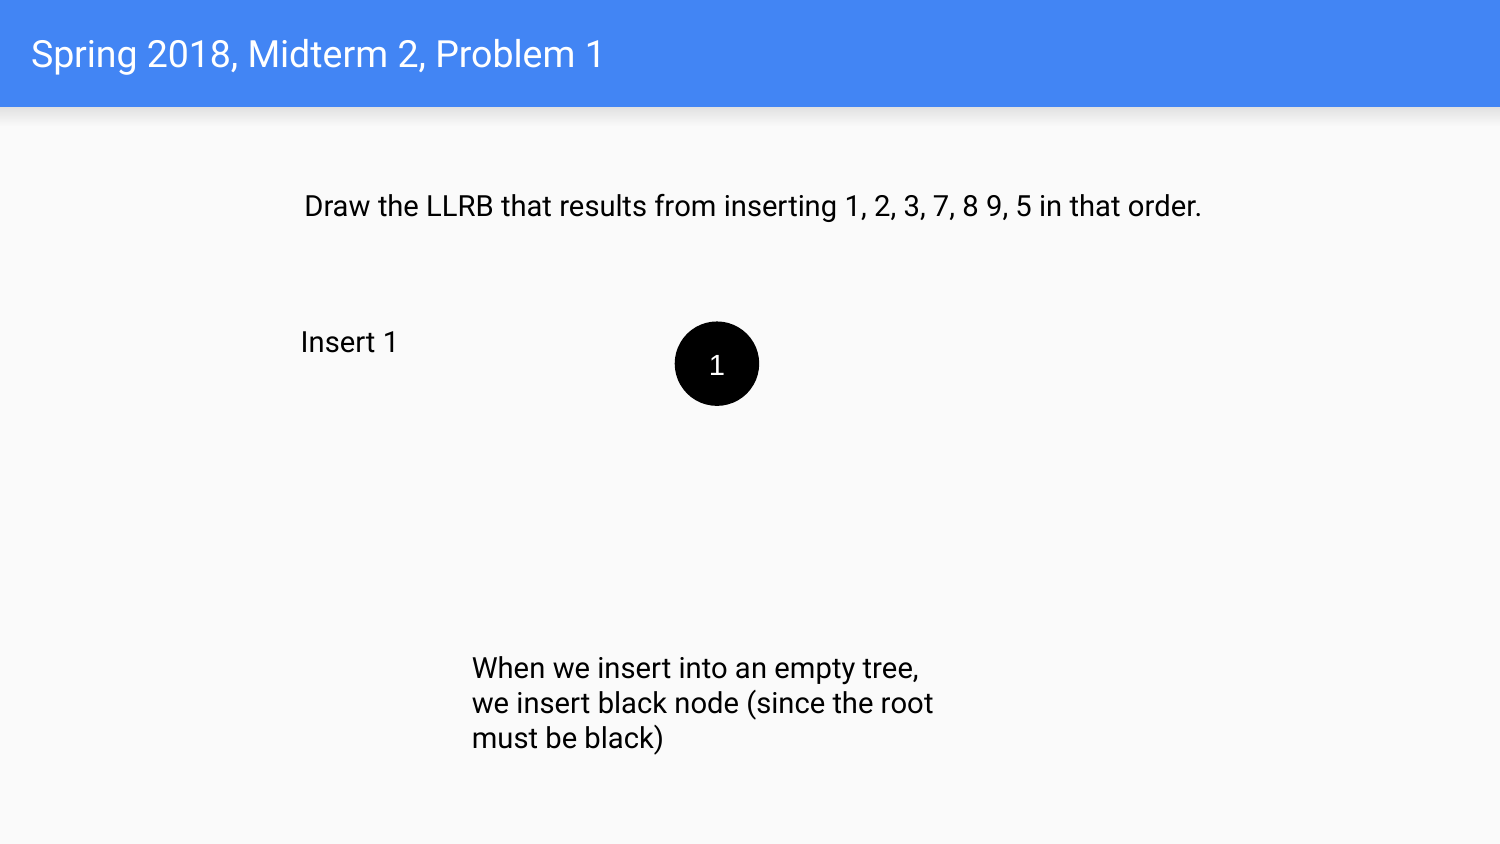

# Spring 2018, Midterm 2, Problem 1
Draw the LLRB that results from inserting 1, 2, 3, 7, 8 9, 5 in that order.
Insert 1
1
When we insert into an empty tree, we insert black node (since the root must be black)